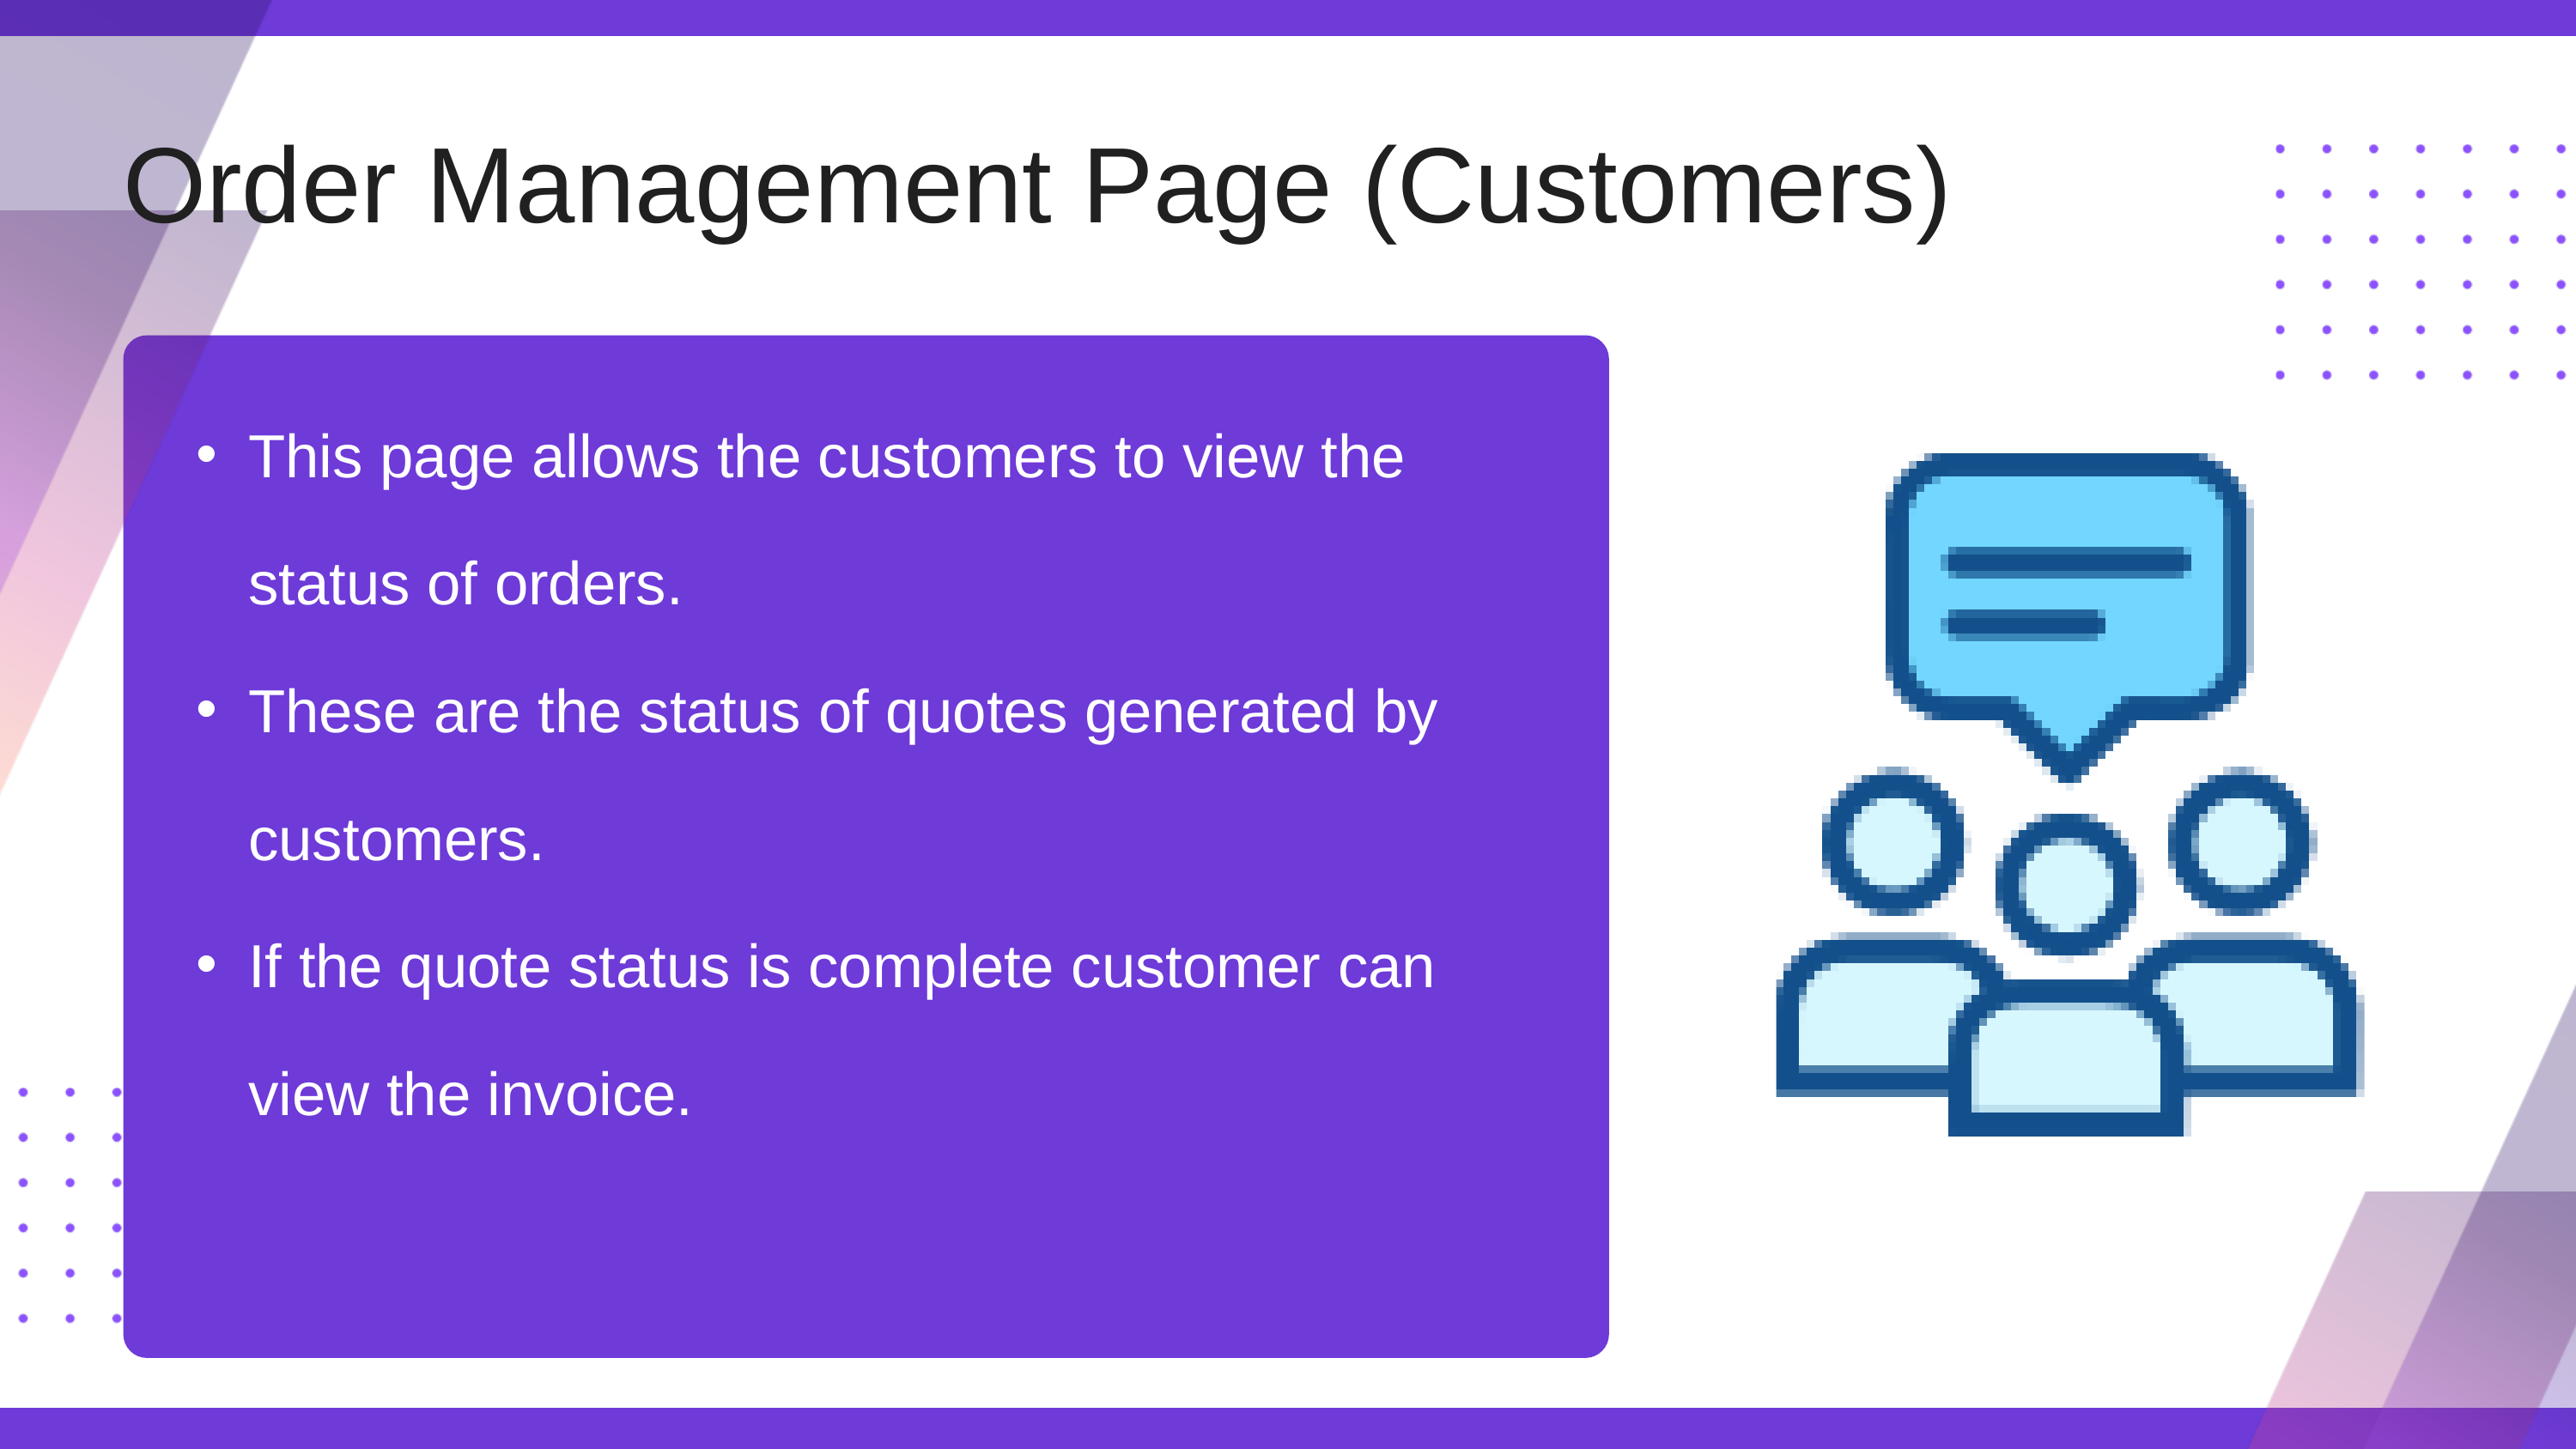

Order Management Page (Customers)

This page allows the customers to view the status of orders.
These are the status of quotes generated by customers.
If the quote status is complete customer can view the invoice.